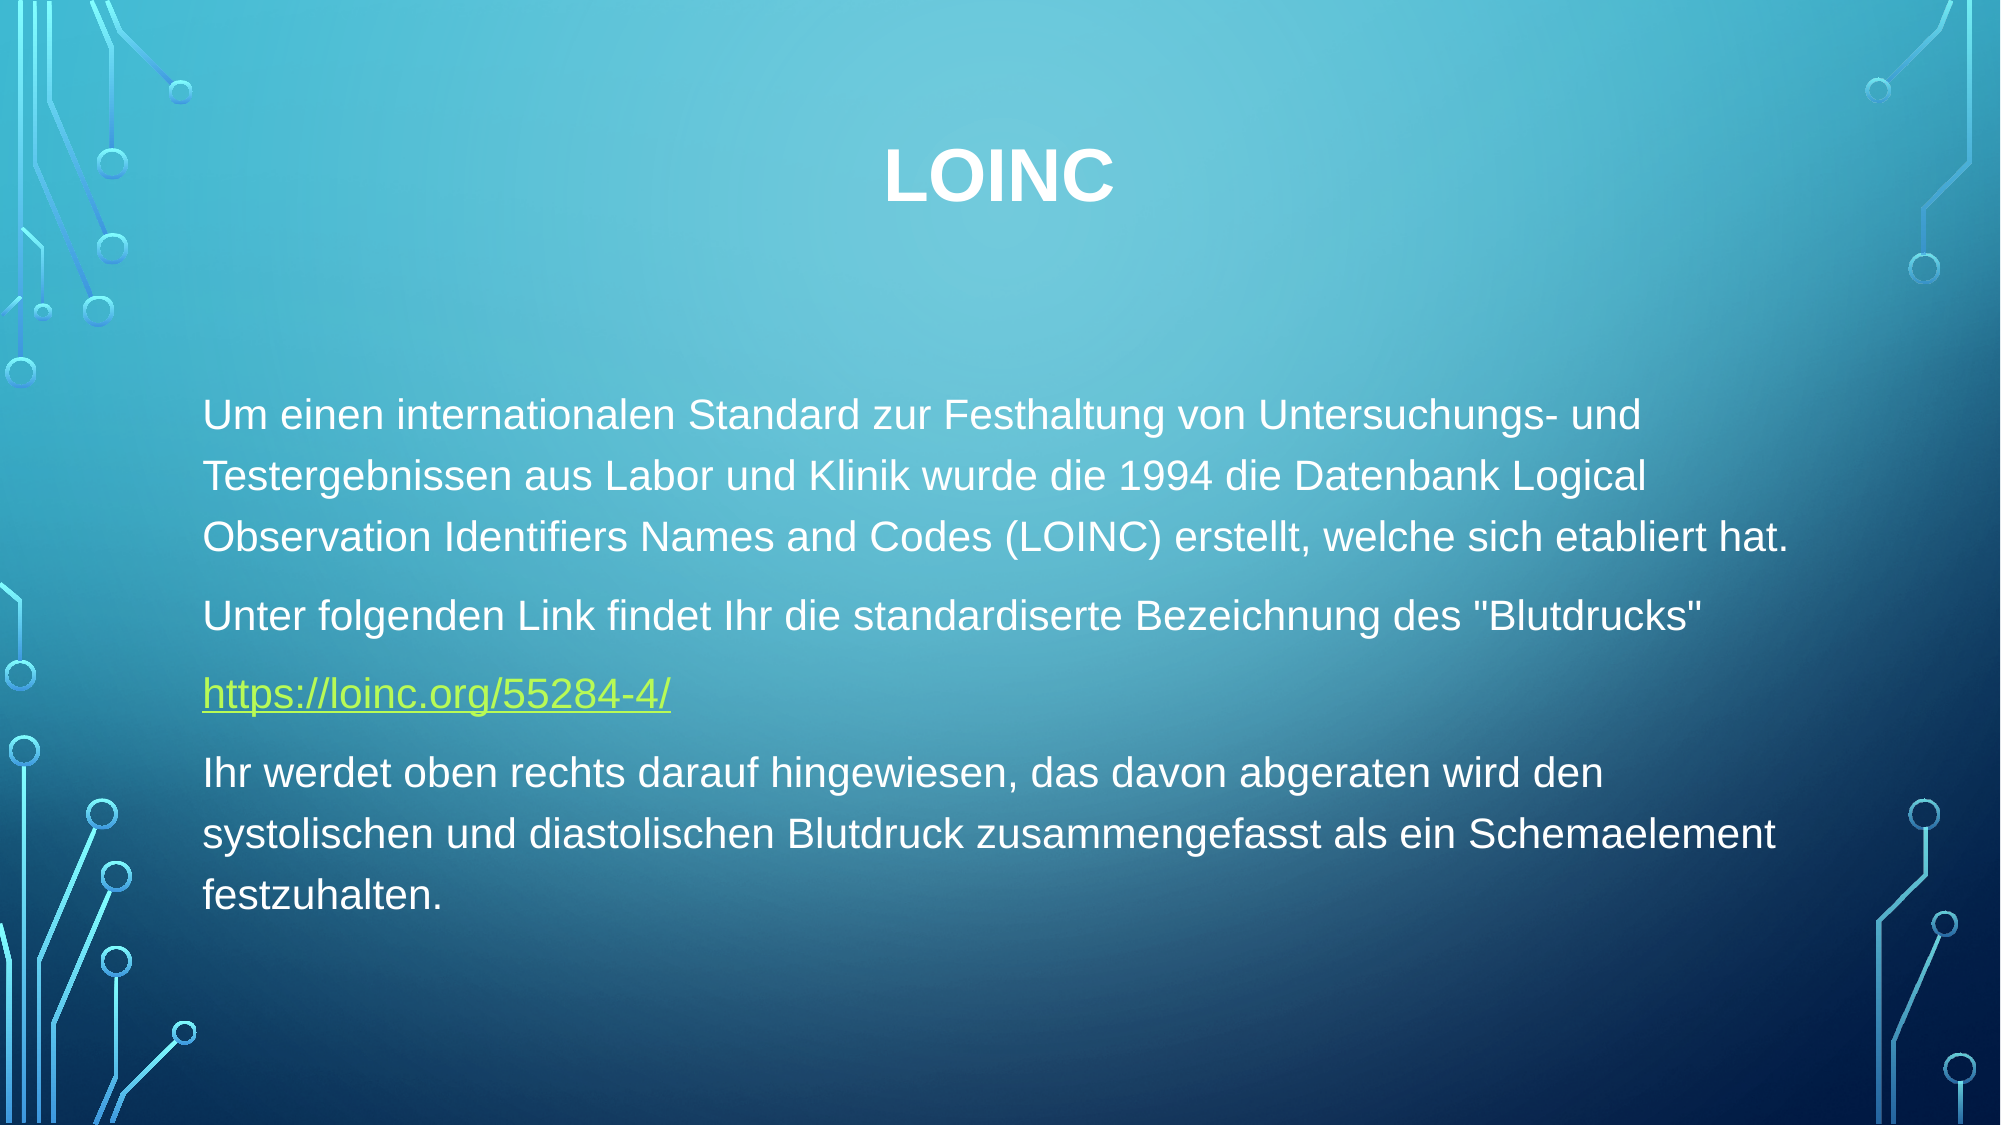

# loinc
Um einen internationalen Standard zur Festhaltung von Untersuchungs- und Testergebnissen aus Labor und Klinik wurde die 1994 die Datenbank Logical Observation Identifiers Names and Codes (LOINC) erstellt, welche sich etabliert hat.
Unter folgenden Link findet Ihr die standardiserte Bezeichnung des "Blutdrucks"
https://loinc.org/55284-4/
Ihr werdet oben rechts darauf hingewiesen, das davon abgeraten wird den systolischen und diastolischen Blutdruck zusammengefasst als ein Schemaelement festzuhalten.